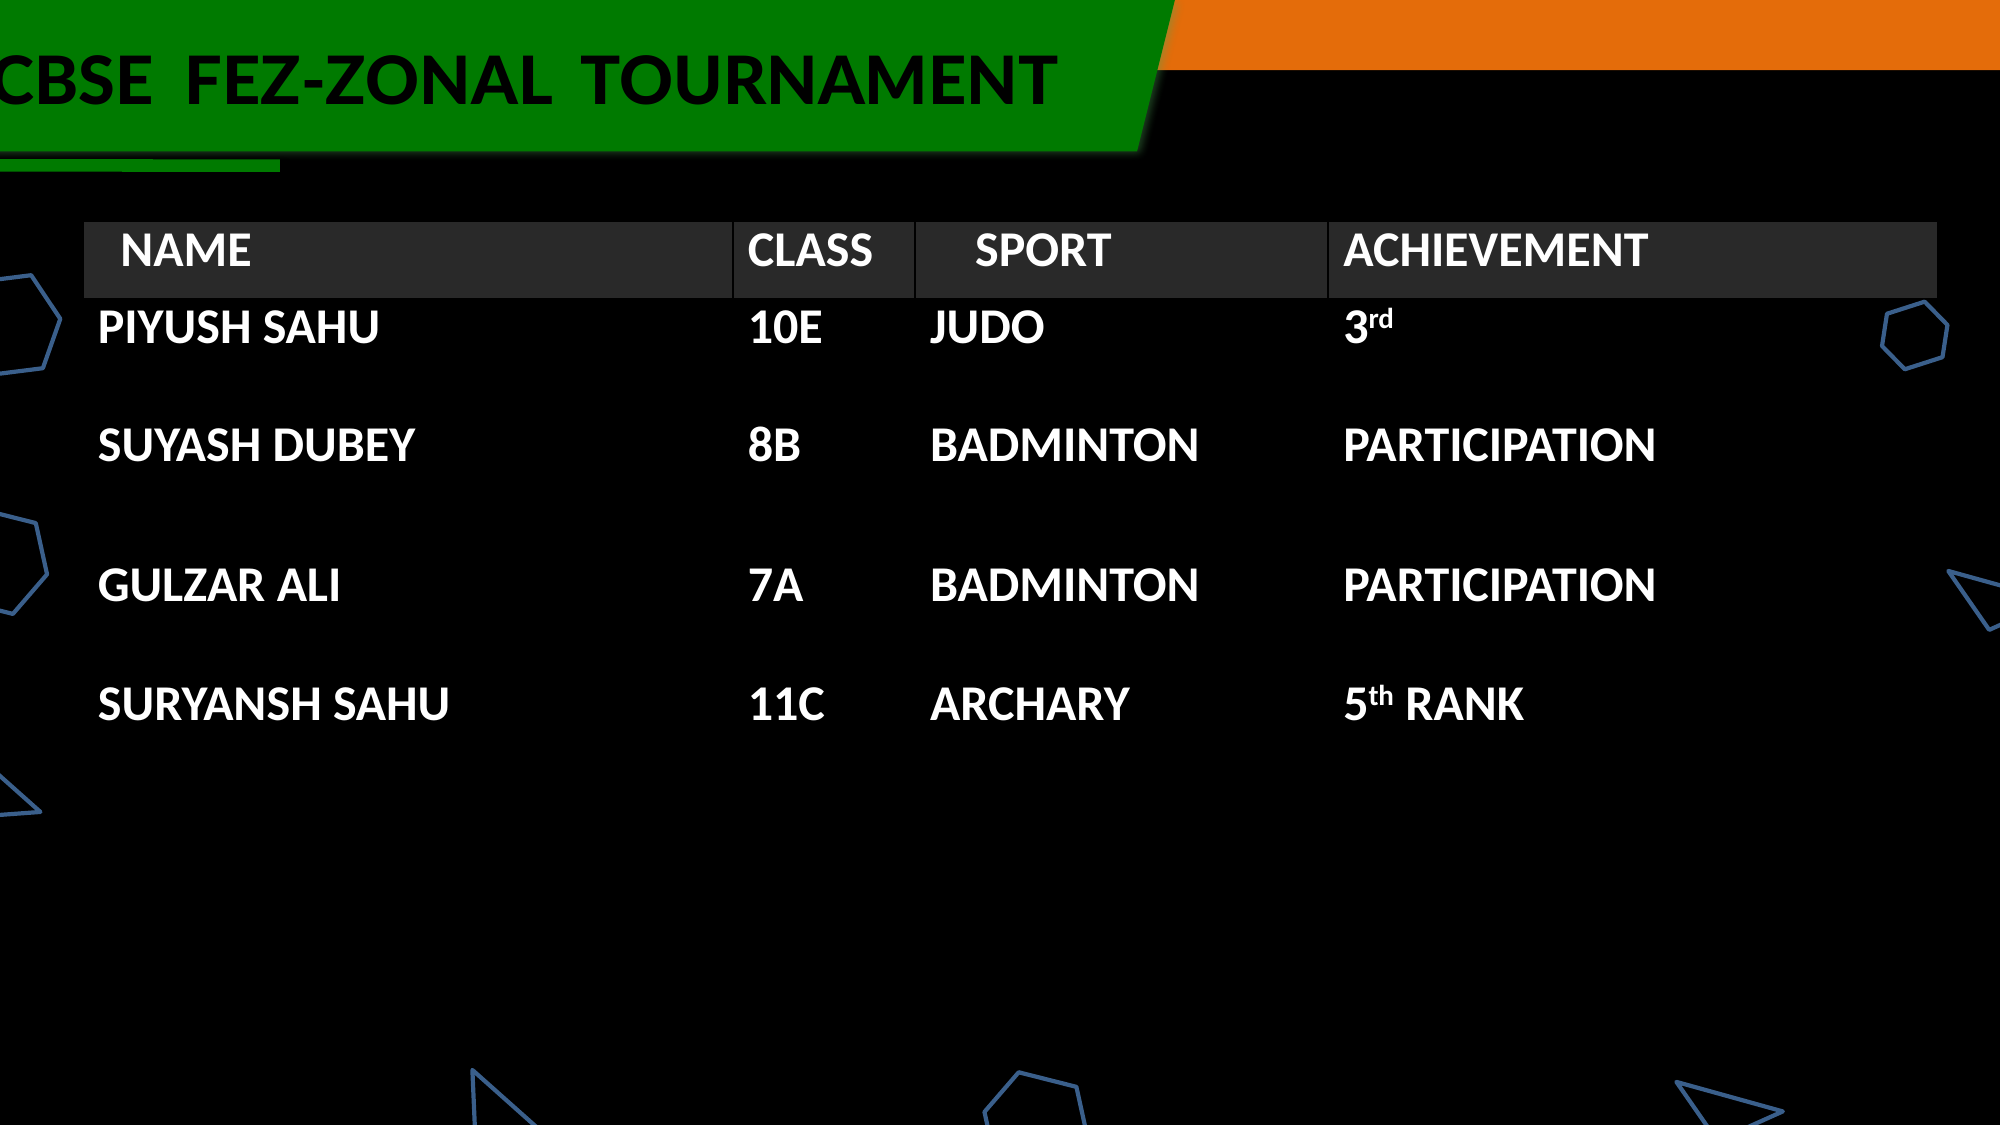

CBSE  FEZ-ZONAL  TOURNAMENT
| NAME | CLASS | SPORT | ACHIEVEMENT |
| --- | --- | --- | --- |
| PIYUSH SAHU | 10E | JUDO | 3rd |
| SUYASH DUBEY | 8B | BADMINTON | PARTICIPATION |
| GULZAR ALI | 7A | BADMINTON | PARTICIPATION |
| SURYANSH SAHU | 11C | ARCHARY | 5th RANK |